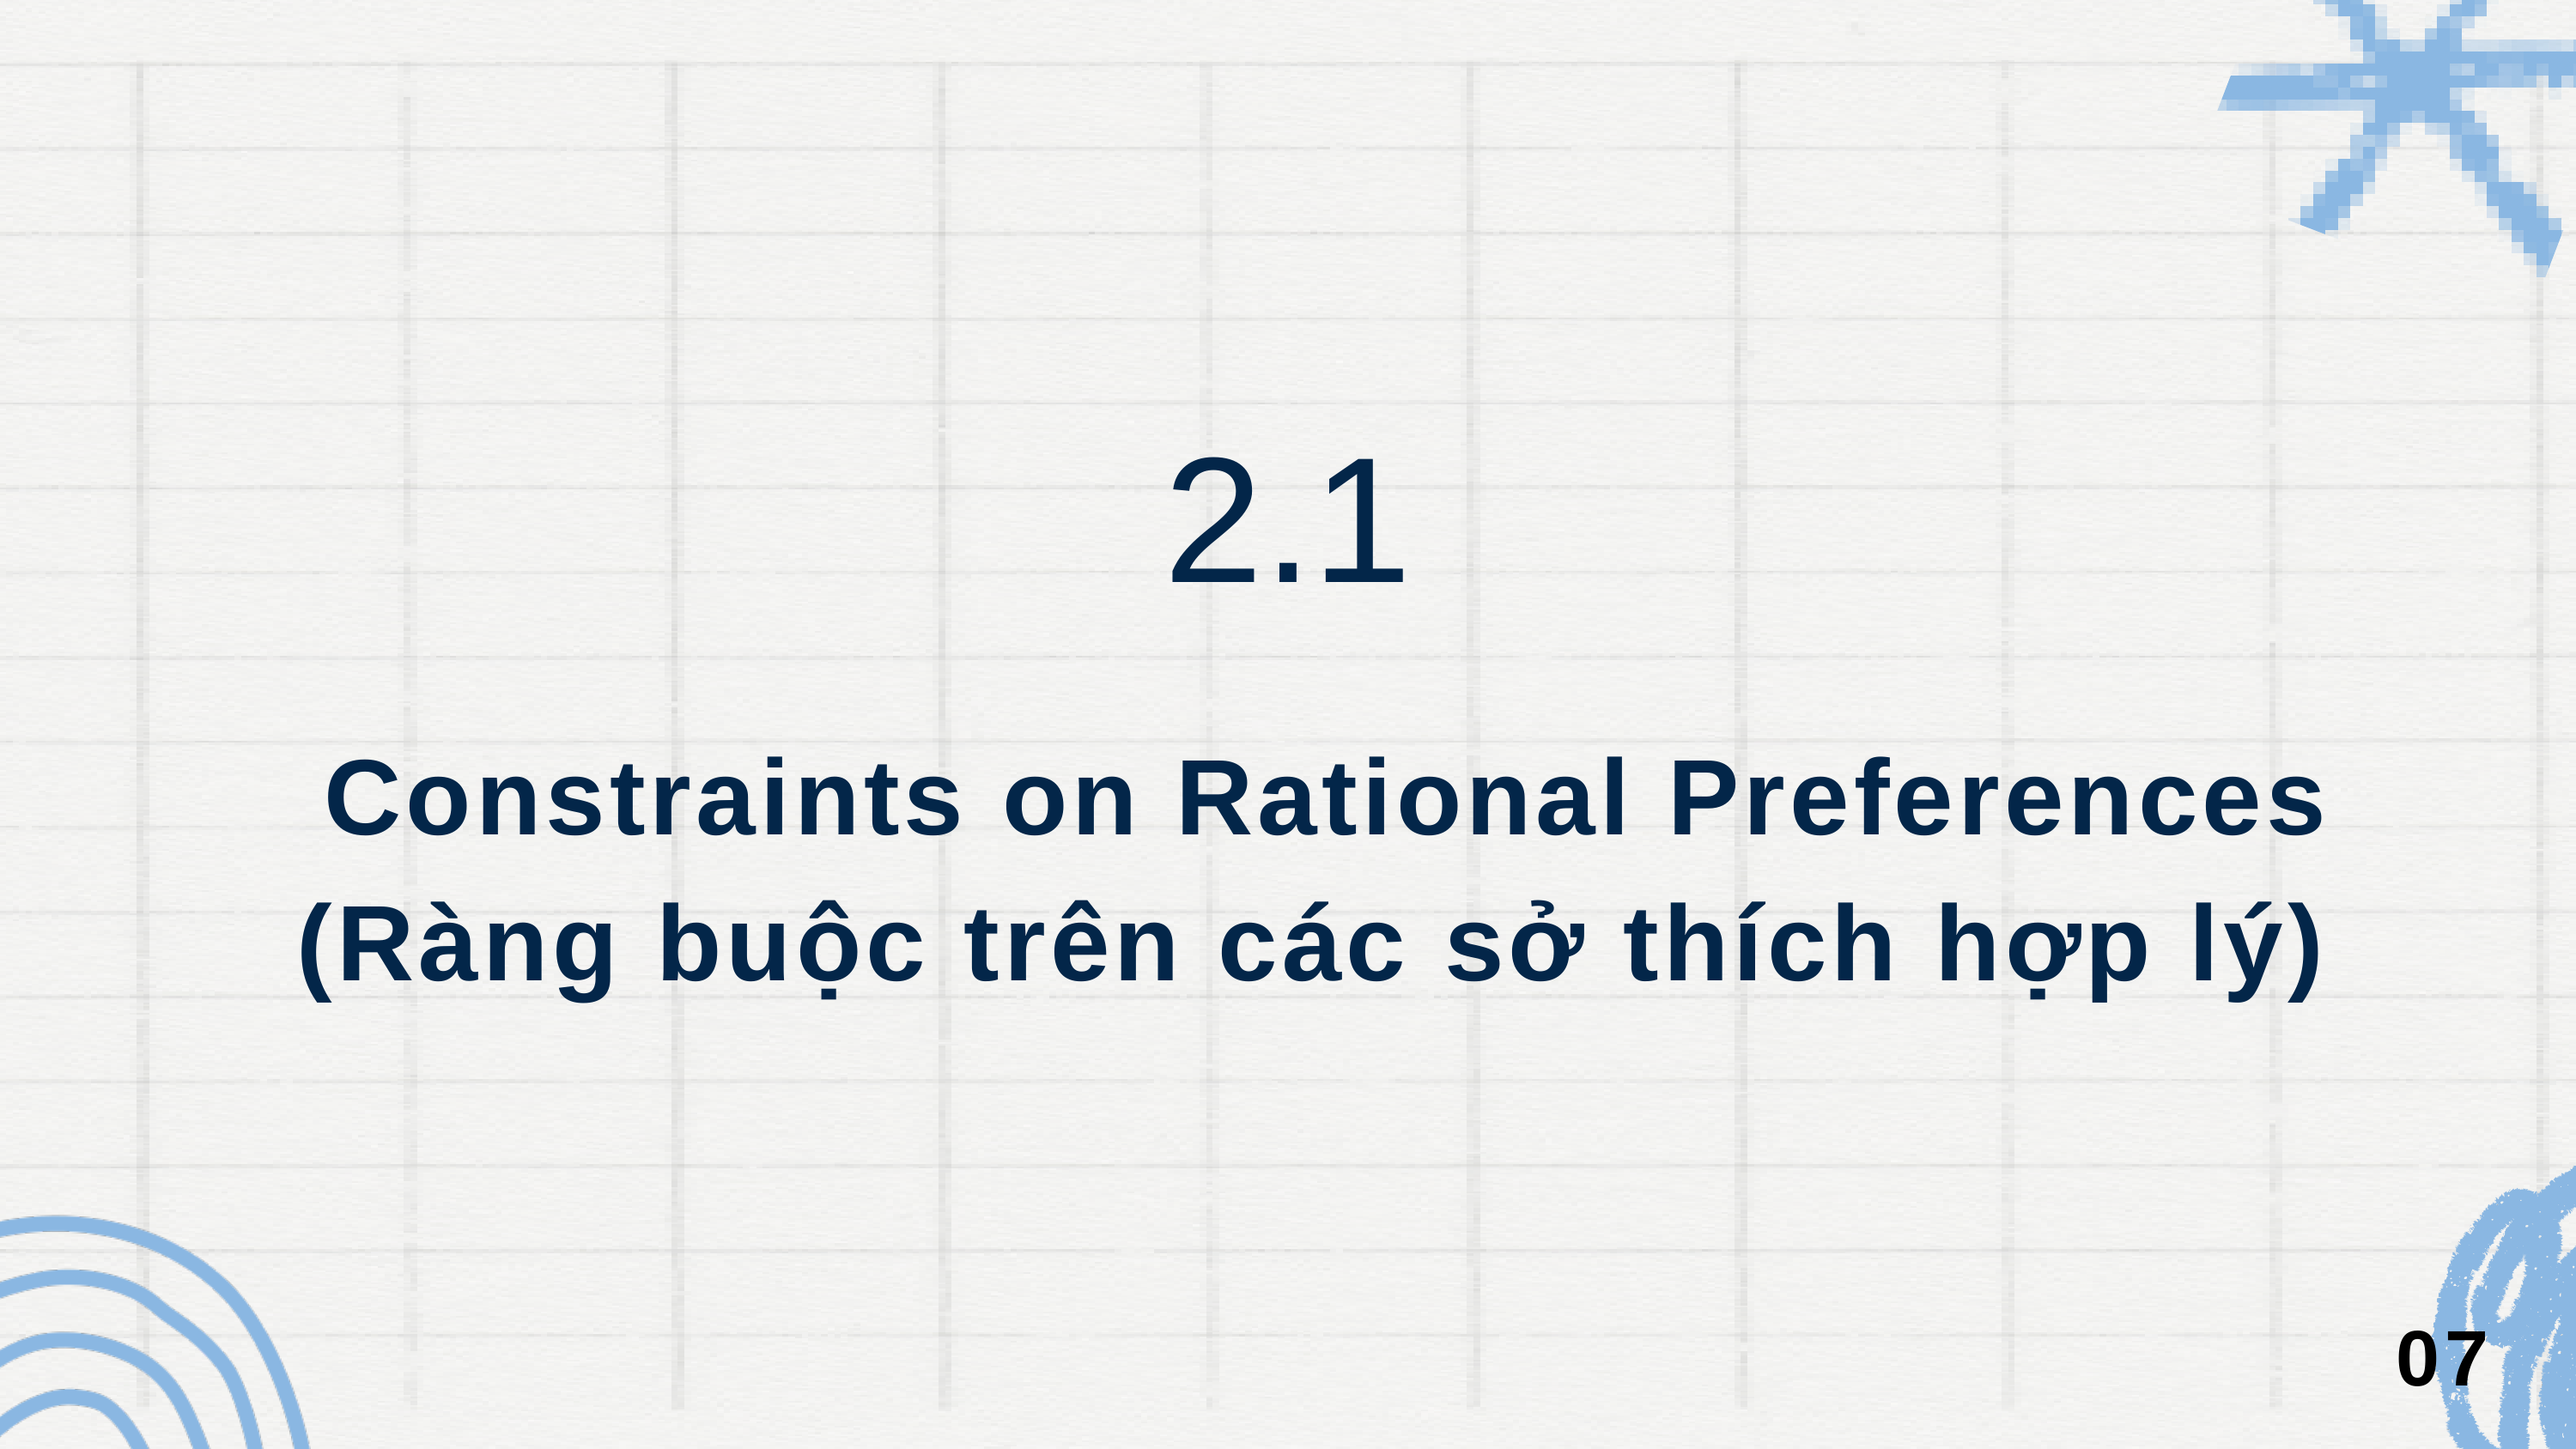

2.1
Constraints on Rational Preferences (Ràng buộc trên các sở thích hợp lý)

07